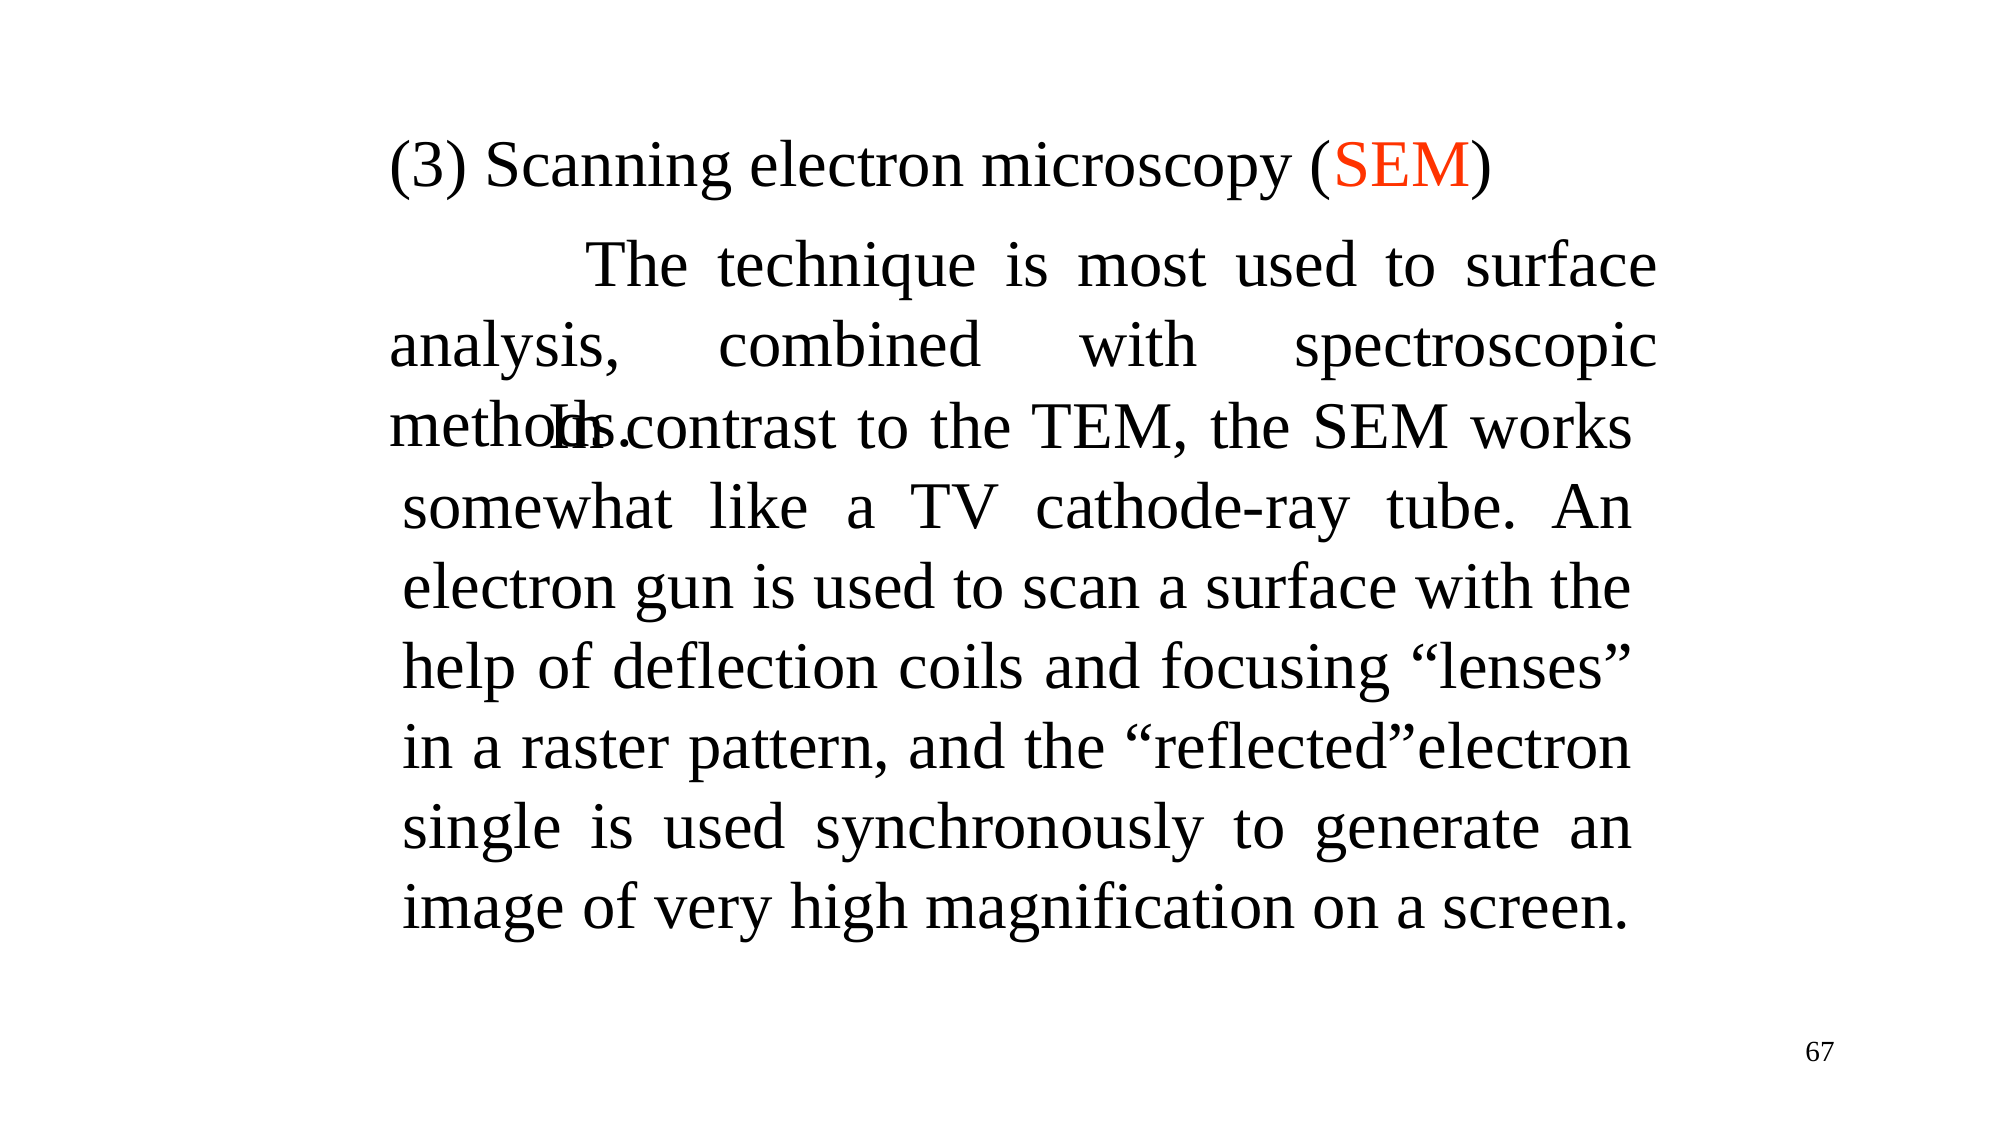

(3) Scanning electron microscopy (SEM)
       The technique is most used to surface analysis, combined with spectroscopic methods.
       In contrast to the TEM, the SEM works somewhat like a TV cathode-ray tube. An electron gun is used to scan a surface with the help of deflection coils and focusing “lenses” in a raster pattern, and the “reflected”electron single is used synchronously to generate an image of very high magnification on a screen.
67